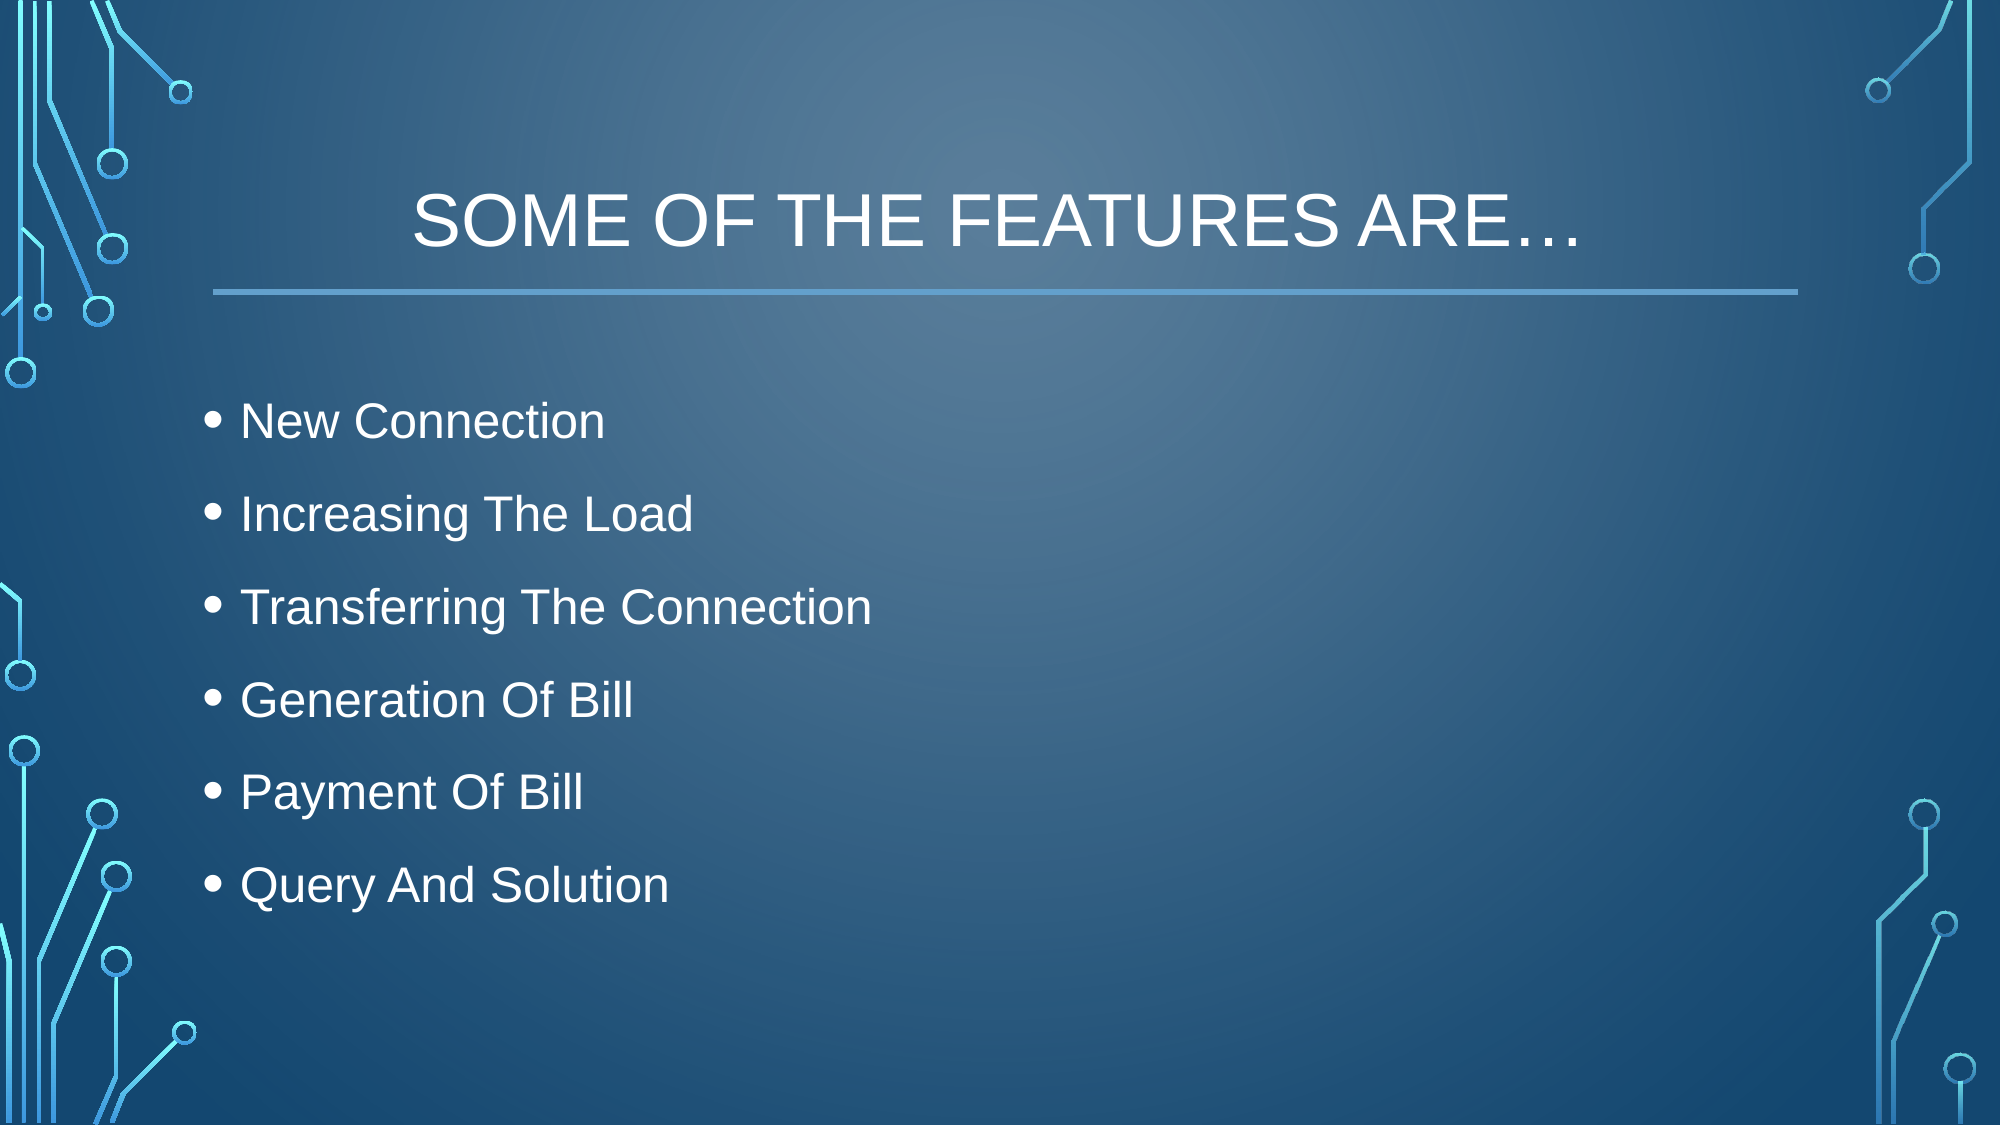

# Some of the features are…
New Connection
Increasing The Load
Transferring The Connection
Generation Of Bill
Payment Of Bill
Query And Solution